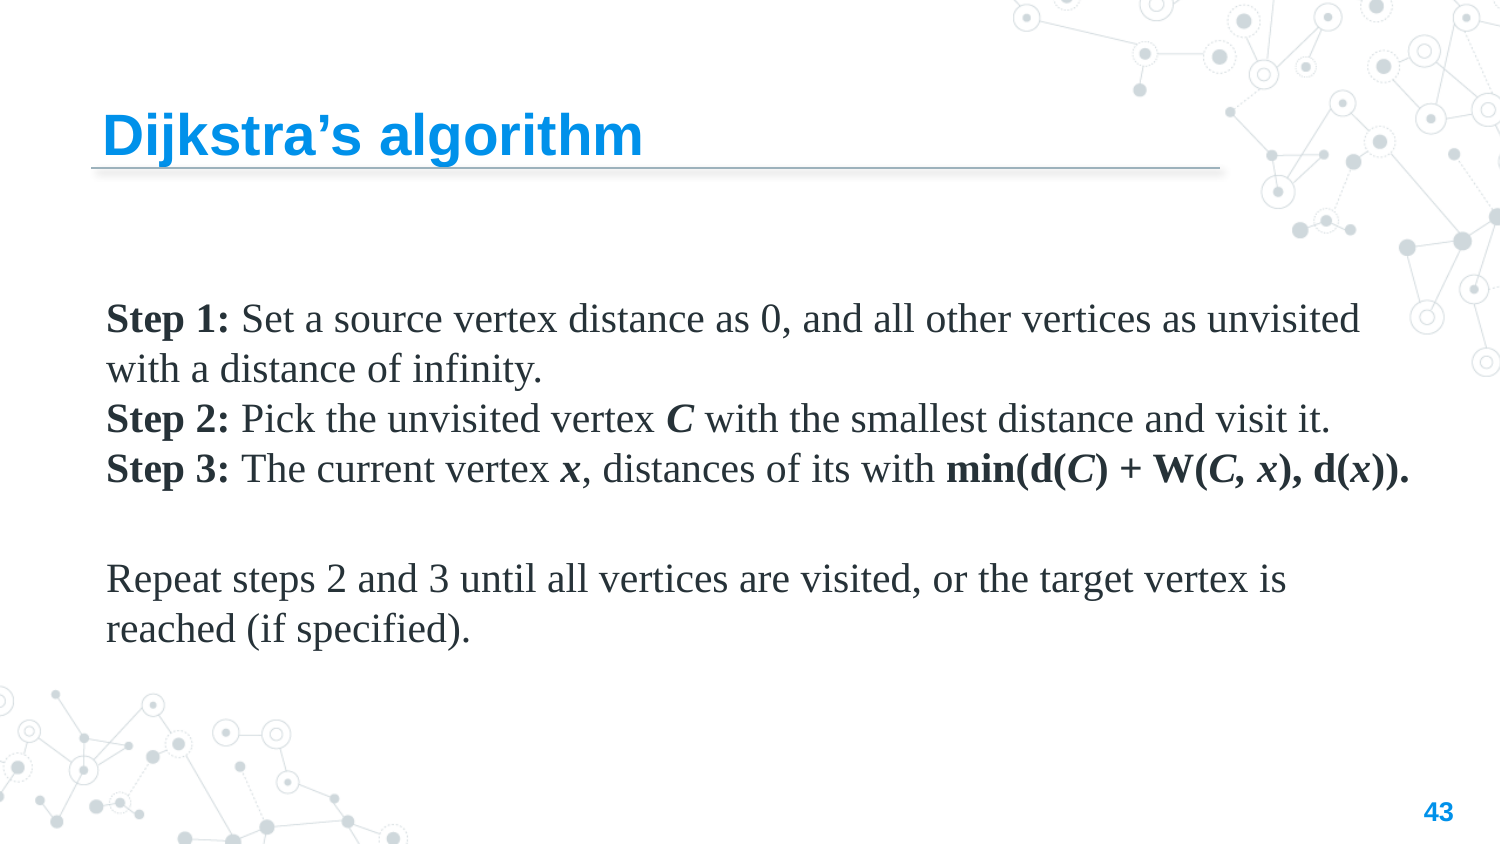

# Dijkstra’s algorithm
Step 1: Set a source vertex distance as 0, and all other vertices as unvisited with a distance of infinity.
Step 2: Pick the unvisited vertex C with the smallest distance and visit it.
Step 3: The current vertex x, distances of its with min(d(C) + W(C, x), d(x)).
Repeat steps 2 and 3 until all vertices are visited, or the target vertex is reached (if specified).
43